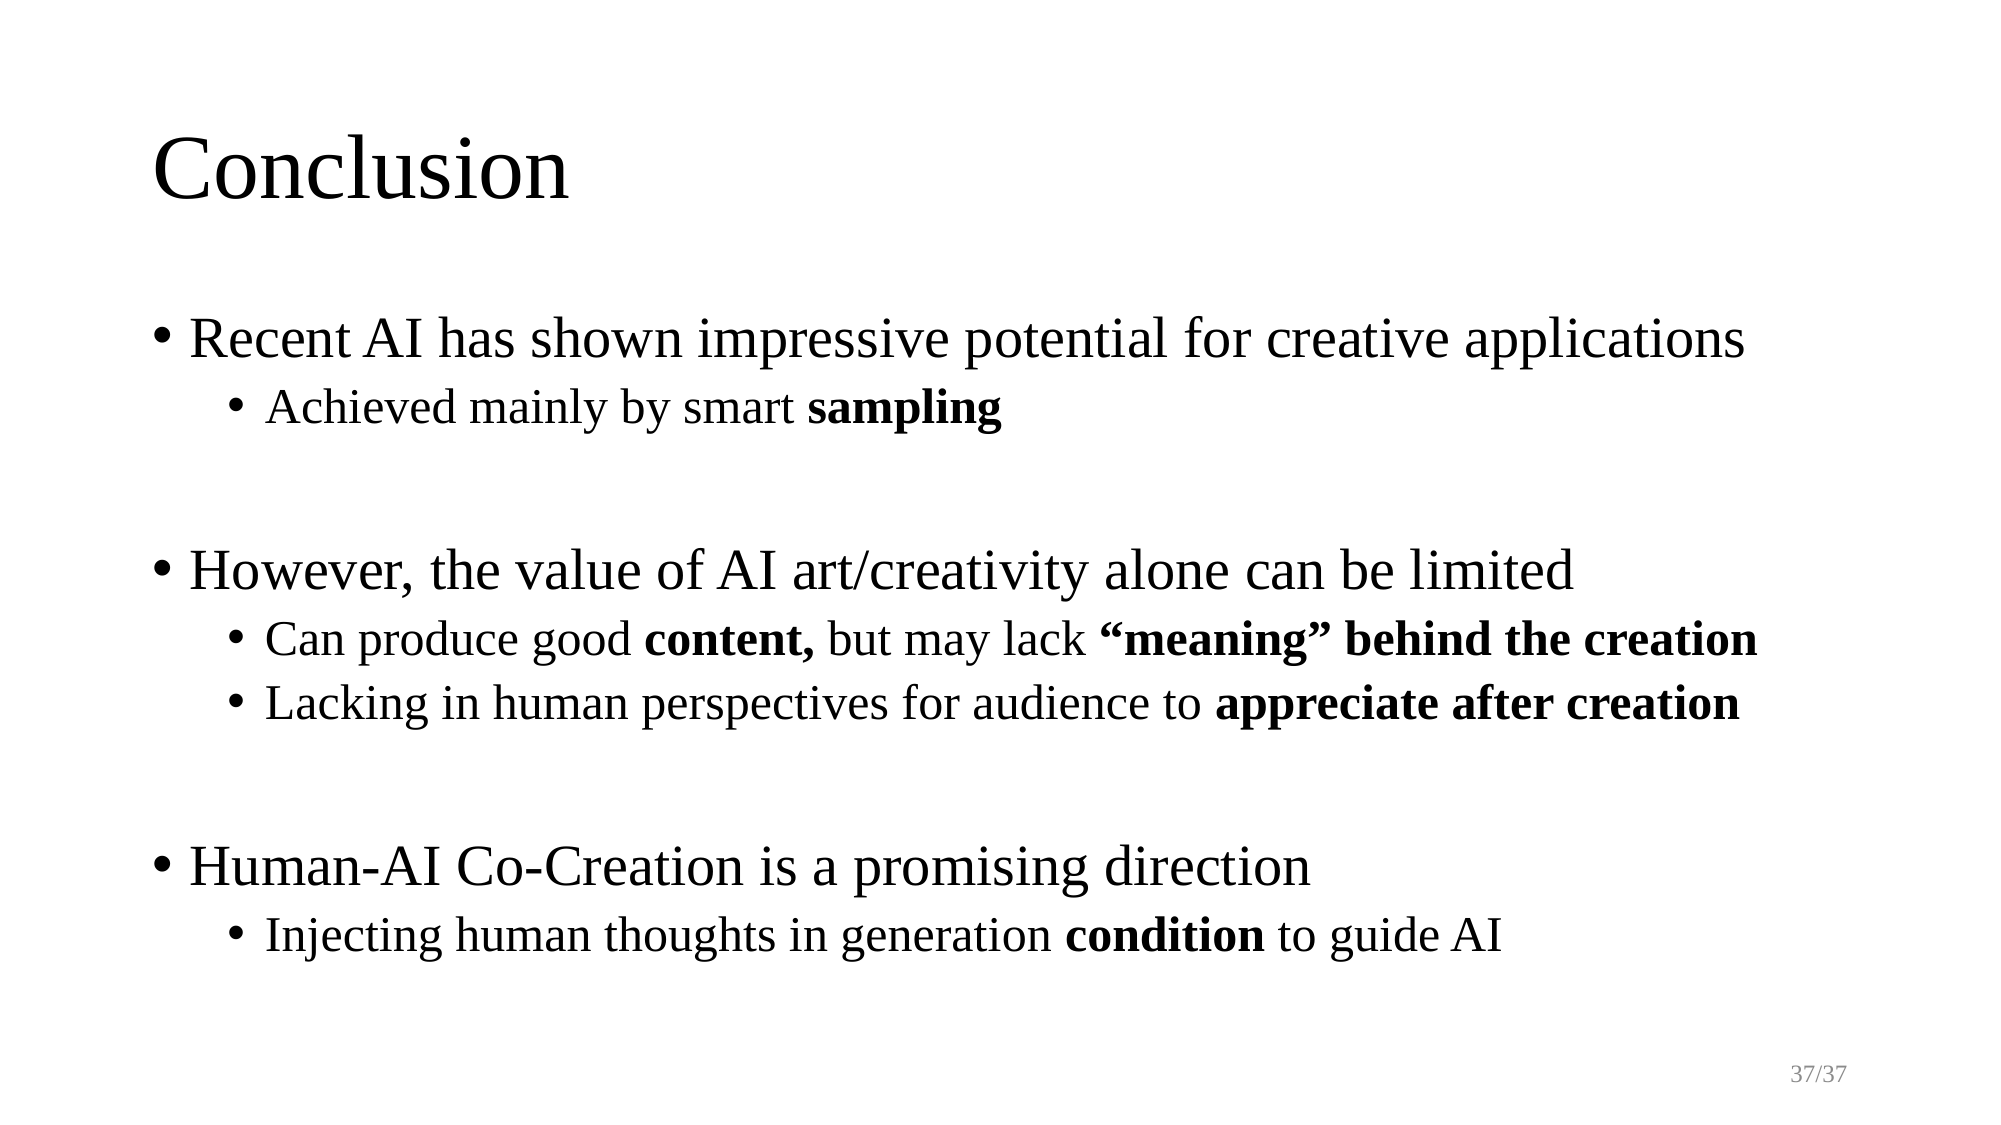

# Conclusion
Recent AI has shown impressive potential for creative applications
Achieved mainly by smart sampling

However, the value of AI art/creativity alone can be limited
Can produce good content, but may lack “meaning” behind the creation
Lacking in human perspectives for audience to appreciate after creation

Human-AI Co-Creation is a promising direction
Injecting human thoughts in generation condition to guide AI
37/37